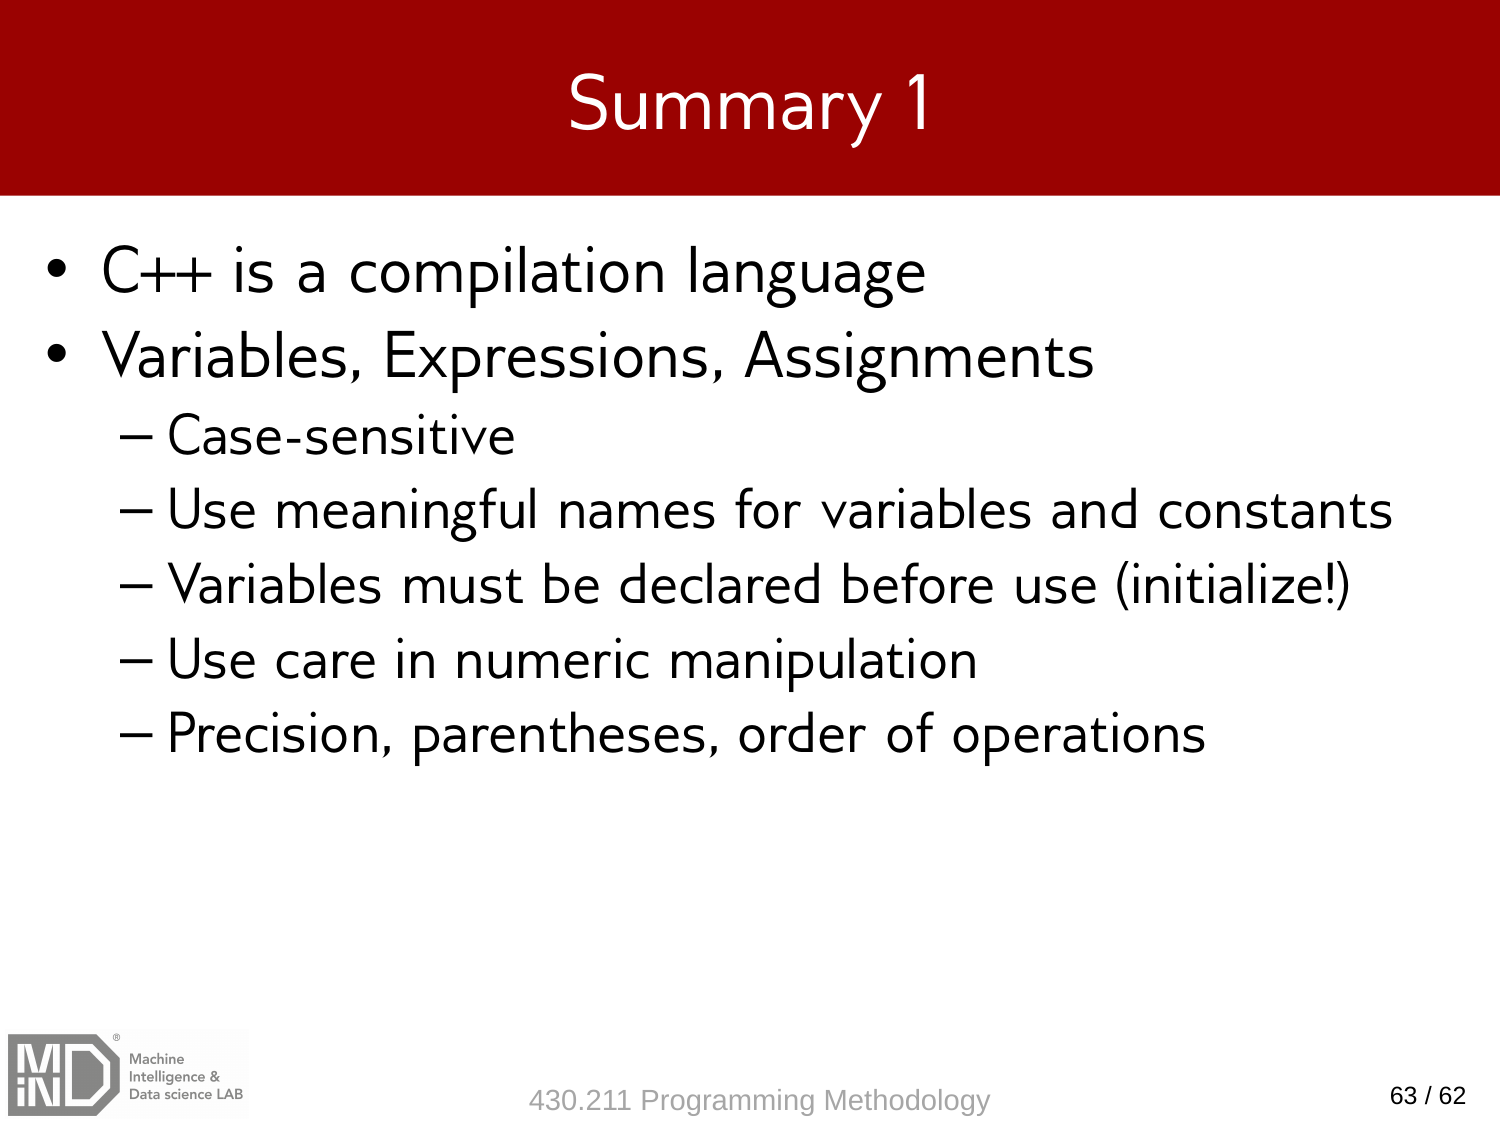

# Summary 1
C++ is a compilation language
Variables, Expressions, Assignments
Case-sensitive
Use meaningful names for variables and constants
Variables must be declared before use (initialize!)
Use care in numeric manipulation
Precision, parentheses, order of operations

63 / 62